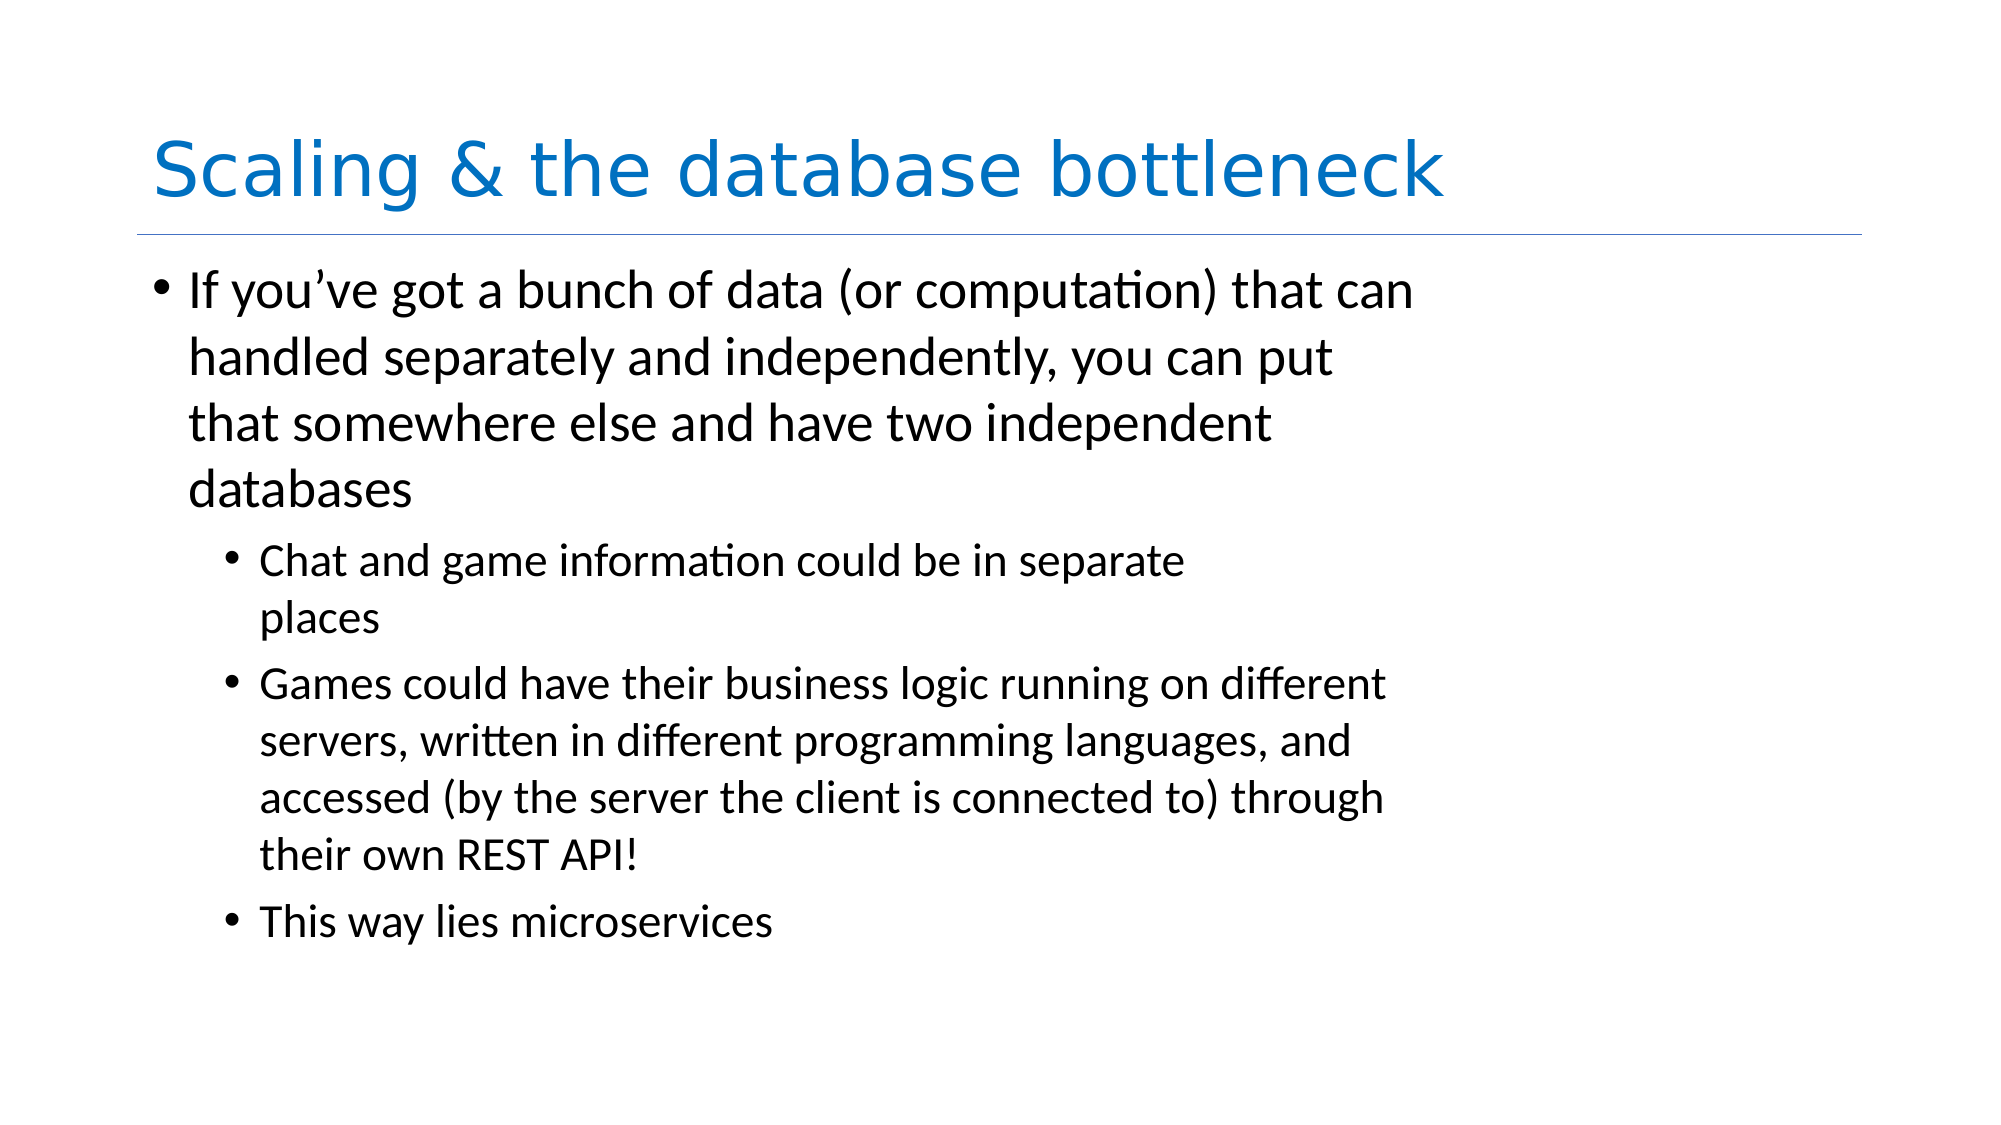

# Scaling & the database bottleneck

If you’ve got a bunch of data (or computation) that can handled separately and independently, you can put that somewhere else and have two independent databases
Chat and game information could be in separate
places
Games could have their business logic running on different servers, written in different programming languages, and accessed (by the server the client is connected to) through their own REST API!
This way lies microservices